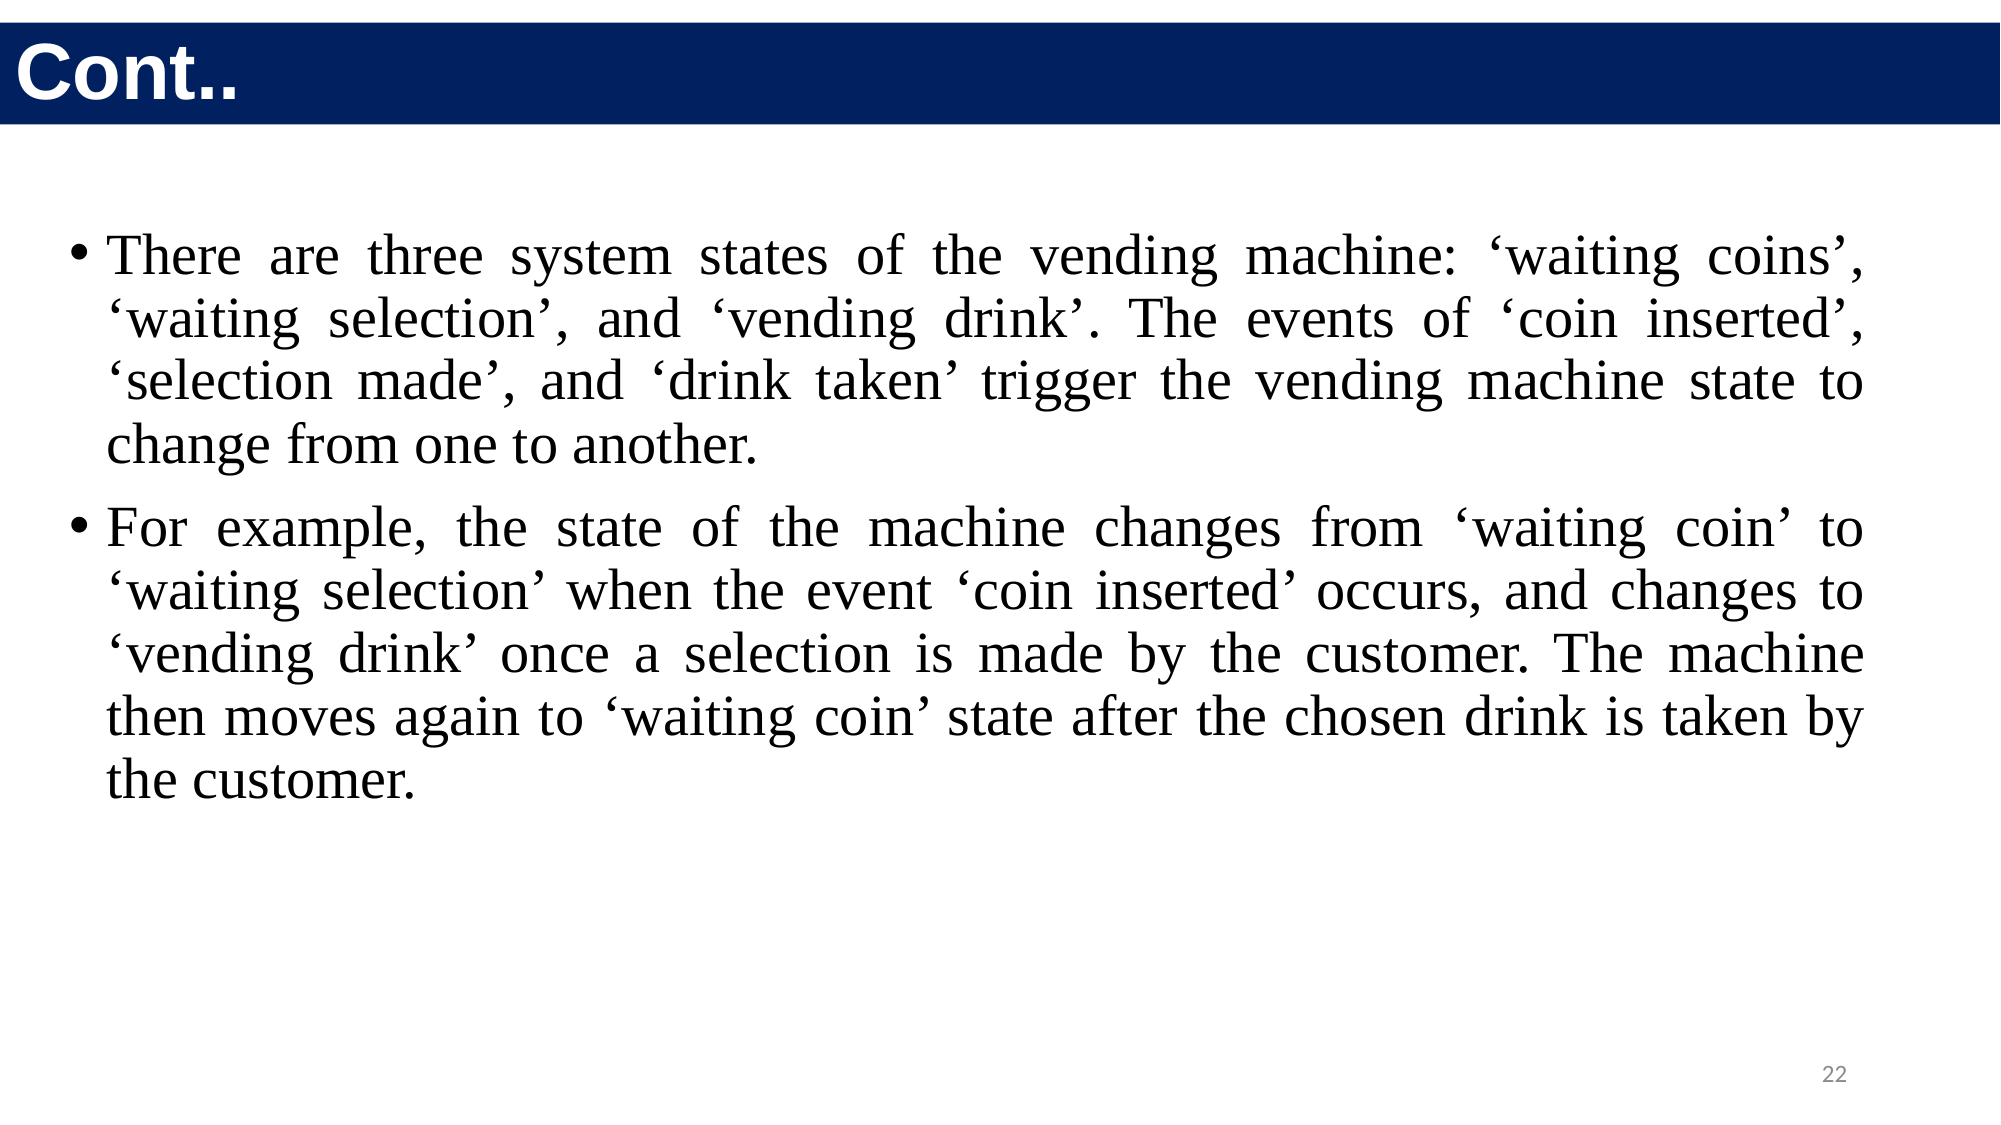

Cont..
There are three system states of the vending machine: ‘waiting coins’, ‘waiting selection’, and ‘vending drink’. The events of ‘coin inserted’, ‘selection made’, and ‘drink taken’ trigger the vending machine state to change from one to another.
For example, the state of the machine changes from ‘waiting coin’ to ‘waiting selection’ when the event ‘coin inserted’ occurs, and changes to ‘vending drink’ once a selection is made by the customer. The machine then moves again to ‘waiting coin’ state after the chosen drink is taken by the customer.

22